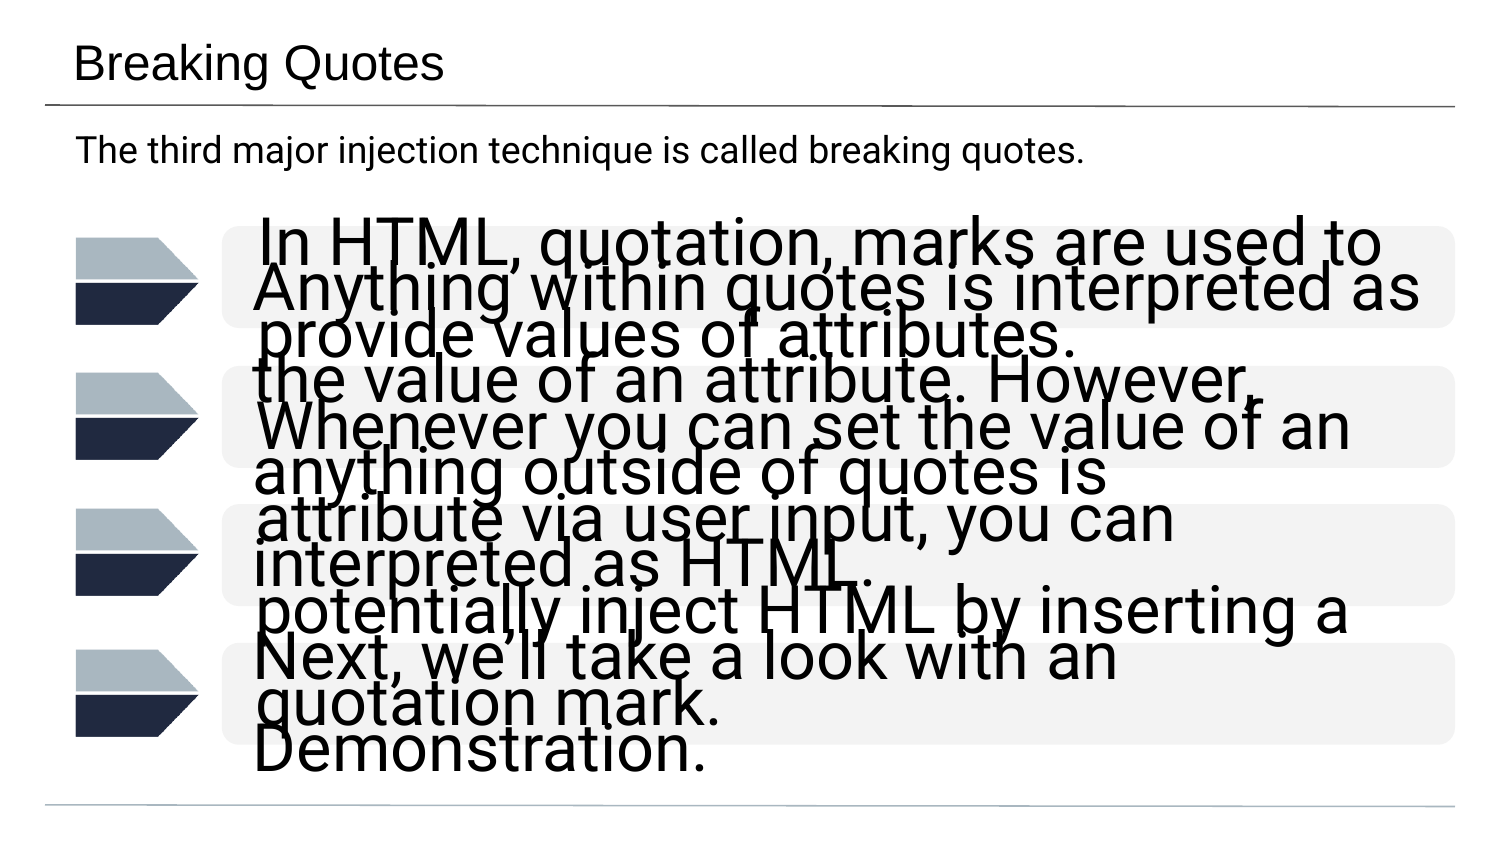

# Breaking Quotes
The third major injection technique is called breaking quotes.
In HTML, quotation, marks are used to provide values of attributes.
Anything within quotes is interpreted as the value of an attribute. However, anything outside of quotes is interpreted as HTML.
Whenever you can set the value of an attribute via user input, you can potentially inject HTML by inserting a quotation mark.
Next, we’ll take a look with an Demonstration.